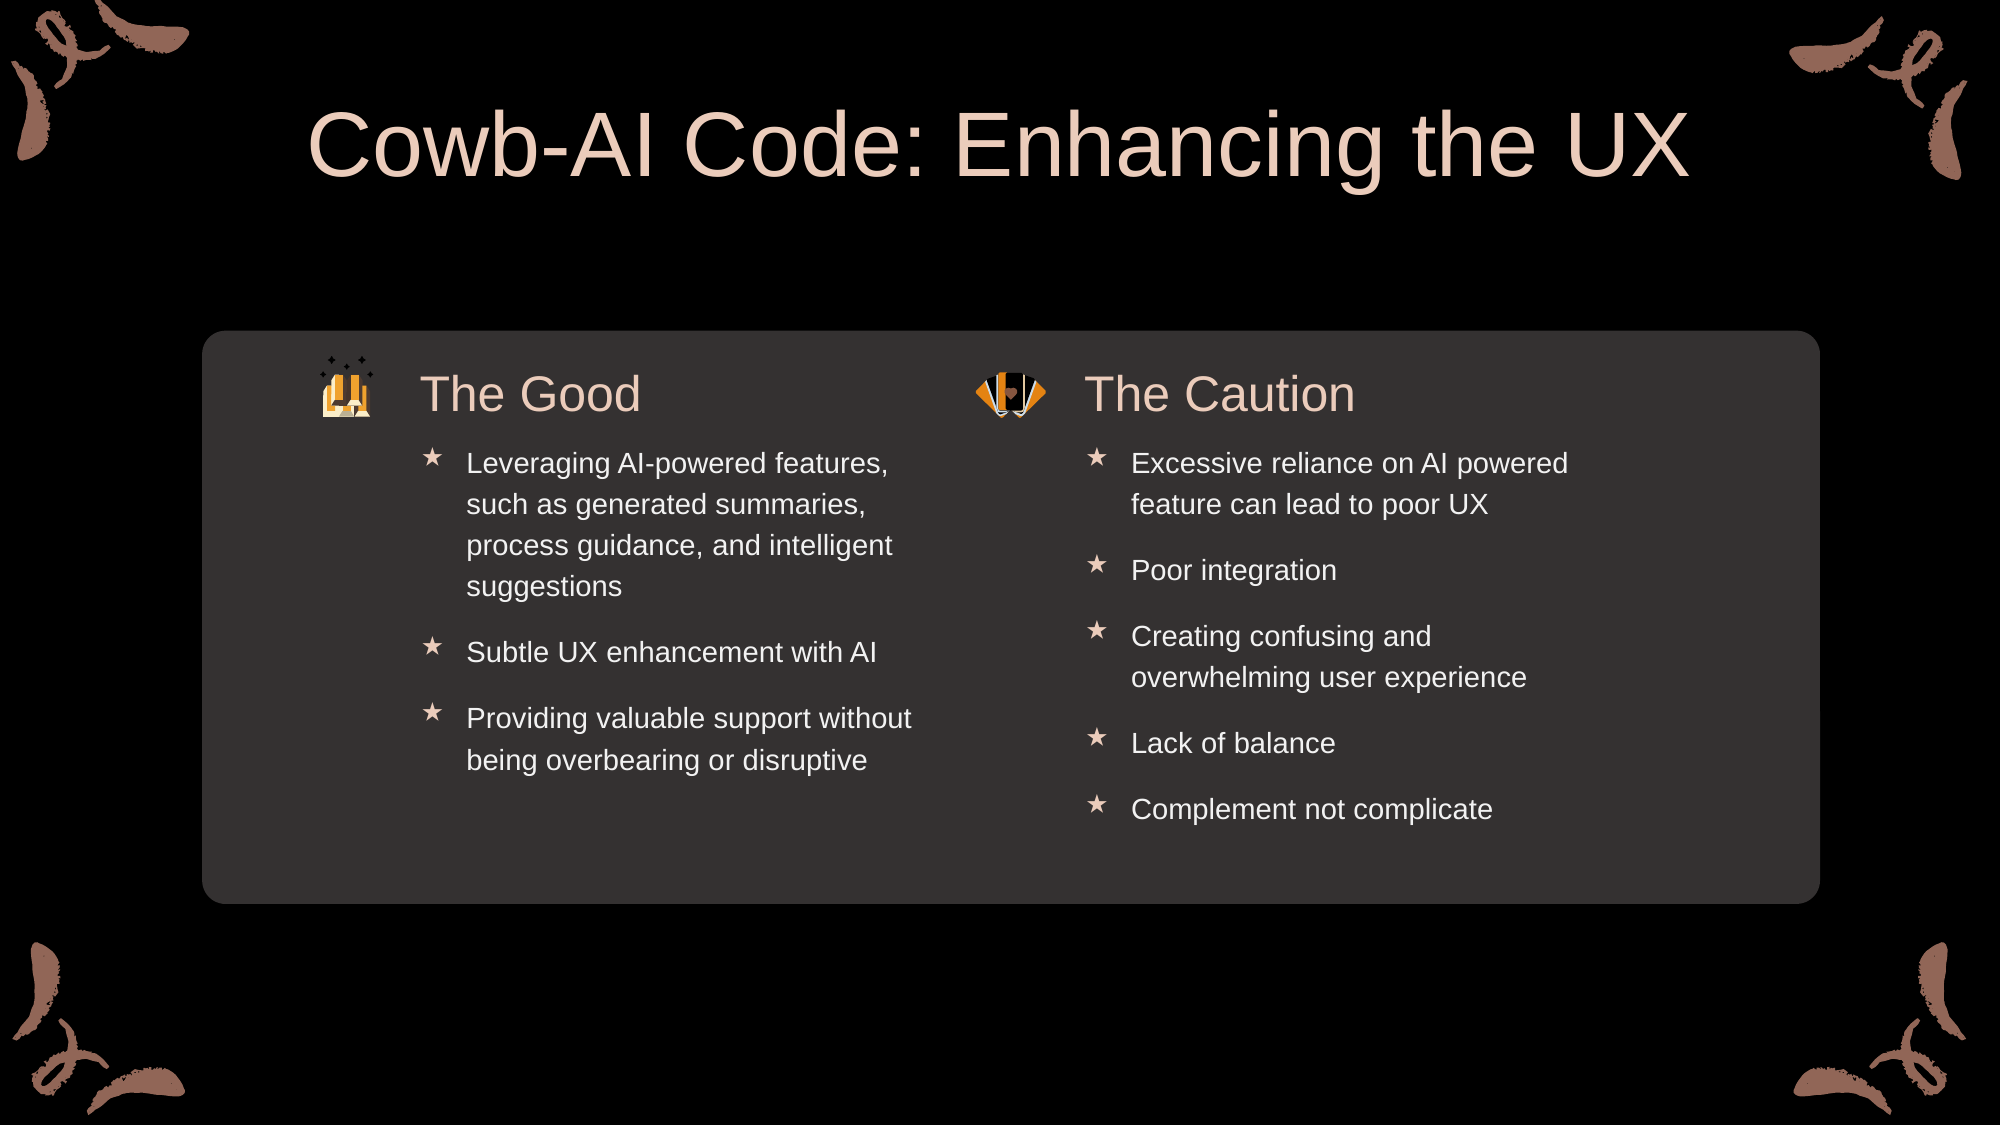

# Cowb-AI Code: Enhancing the UX

1
2
The Good
The Caution

Leveraging AI-powered features, such as generated summaries, process guidance, and intelligent suggestions
Subtle UX enhancement with AI
Providing valuable support without being overbearing or disruptive
Excessive reliance on AI powered feature can lead to poor UX
Poor integration
Creating confusing and overwhelming user experience
Lack of balance
Complement not complicate